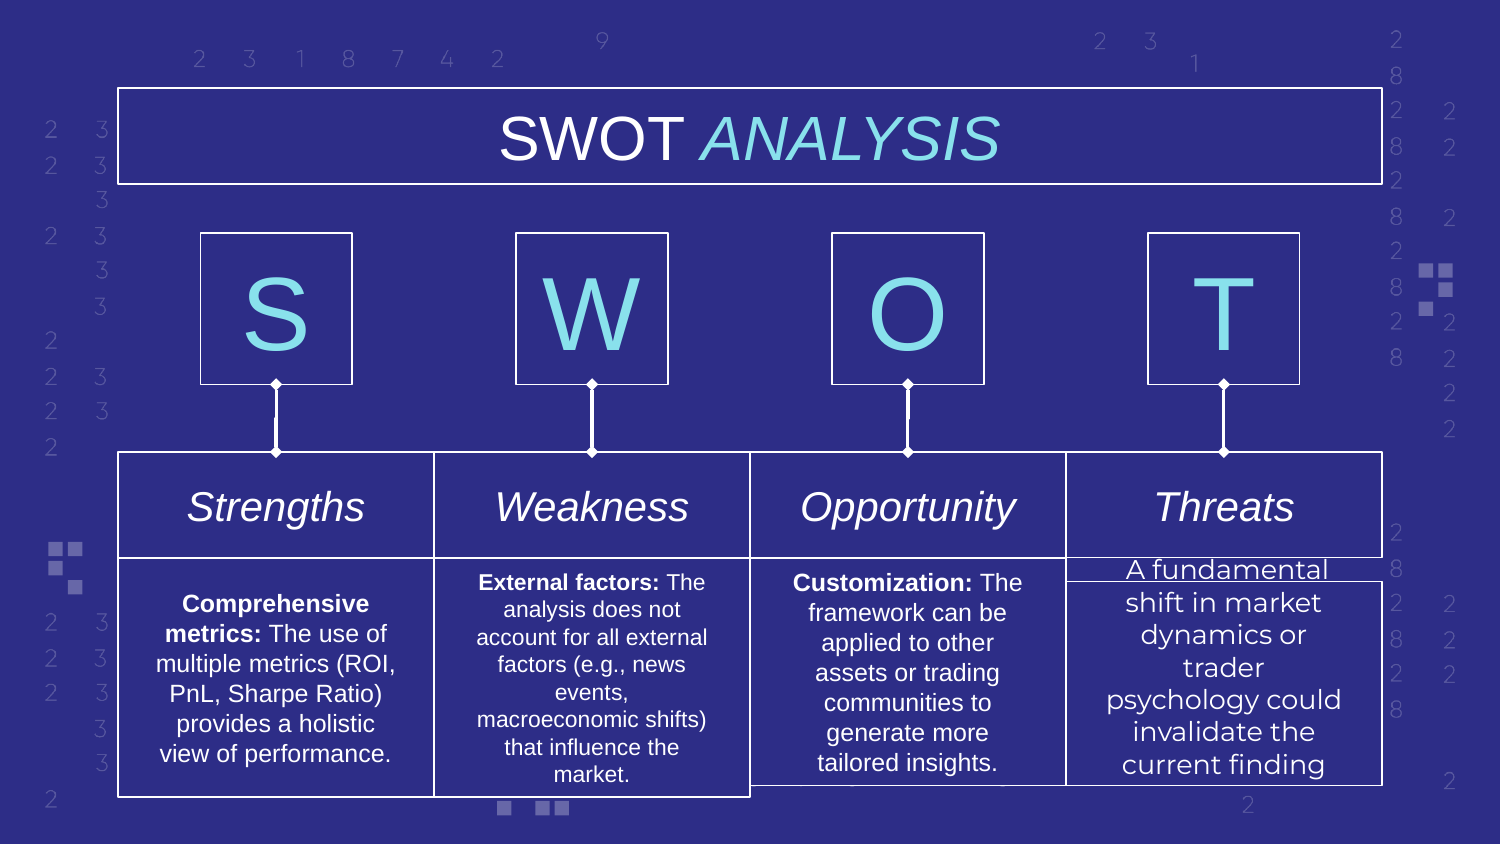

SWOT ANALYSIS
S
W
O
T
Weakness
Opportunity
Threats
# Strengths
External factors: The analysis does not account for all external factors (e.g., news events, macroeconomic shifts) that influence the market.
Customization: The framework can be applied to other assets or trading communities to generate more tailored insights.
Comprehensive metrics: The use of multiple metrics (ROI, PnL, Sharpe Ratio) provides a holistic view of performance.
 A fundamental shift in market dynamics or trader psychology could invalidate the current finding